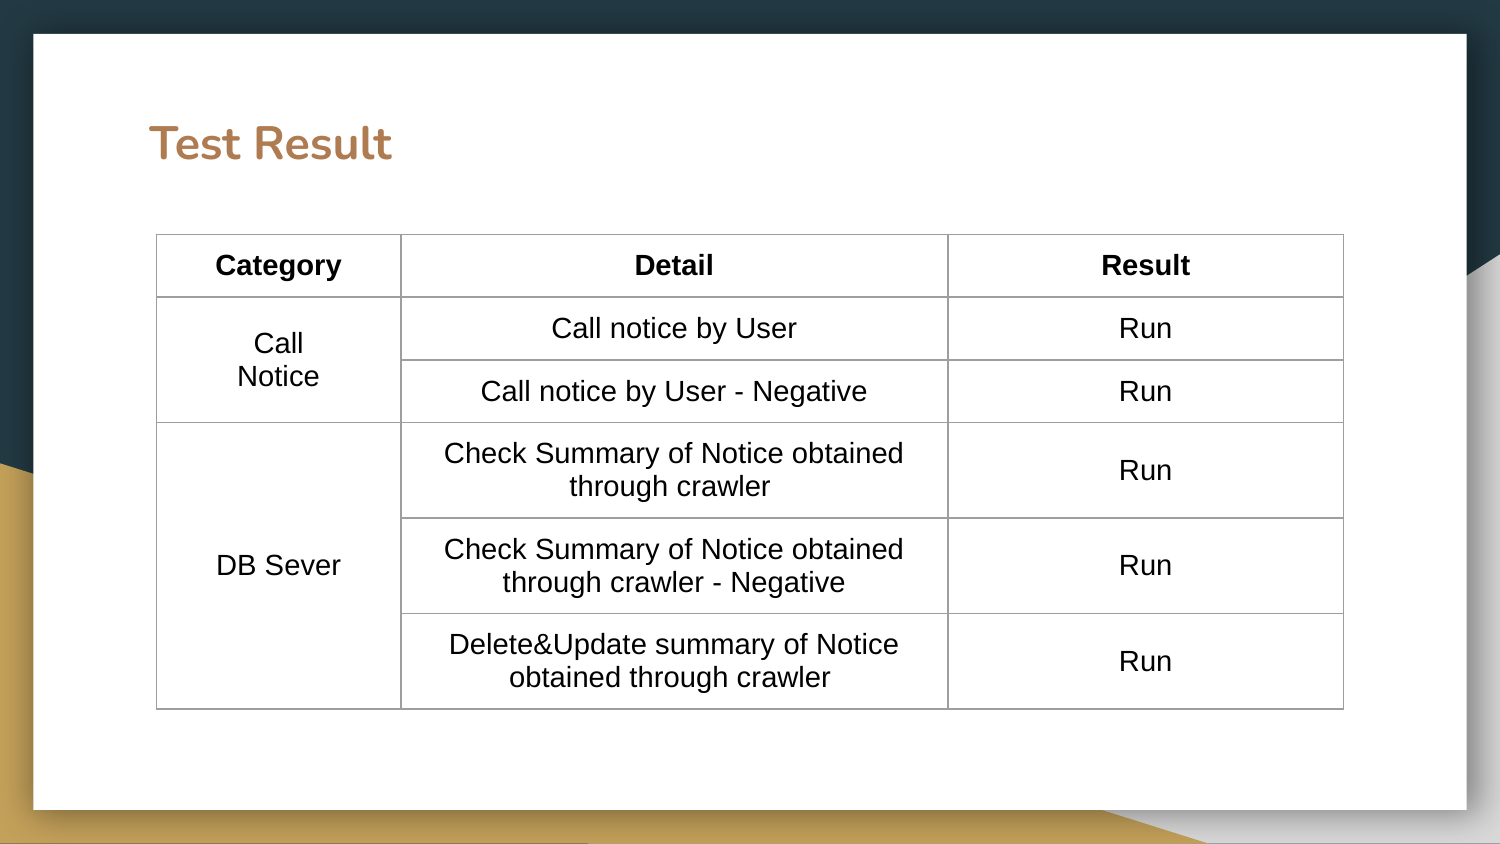

# Test Result
| Category | Detail | Result |
| --- | --- | --- |
| Call Notice | Call notice by User | Run |
|  | Call notice by User - Negative | Run |
| DB Sever | Check Summary of Notice obtained through crawler | Run |
|  | Check Summary of Notice obtained through crawler - Negative | Run |
|  | Delete&Update summary of Notice obtained through crawler | Run |